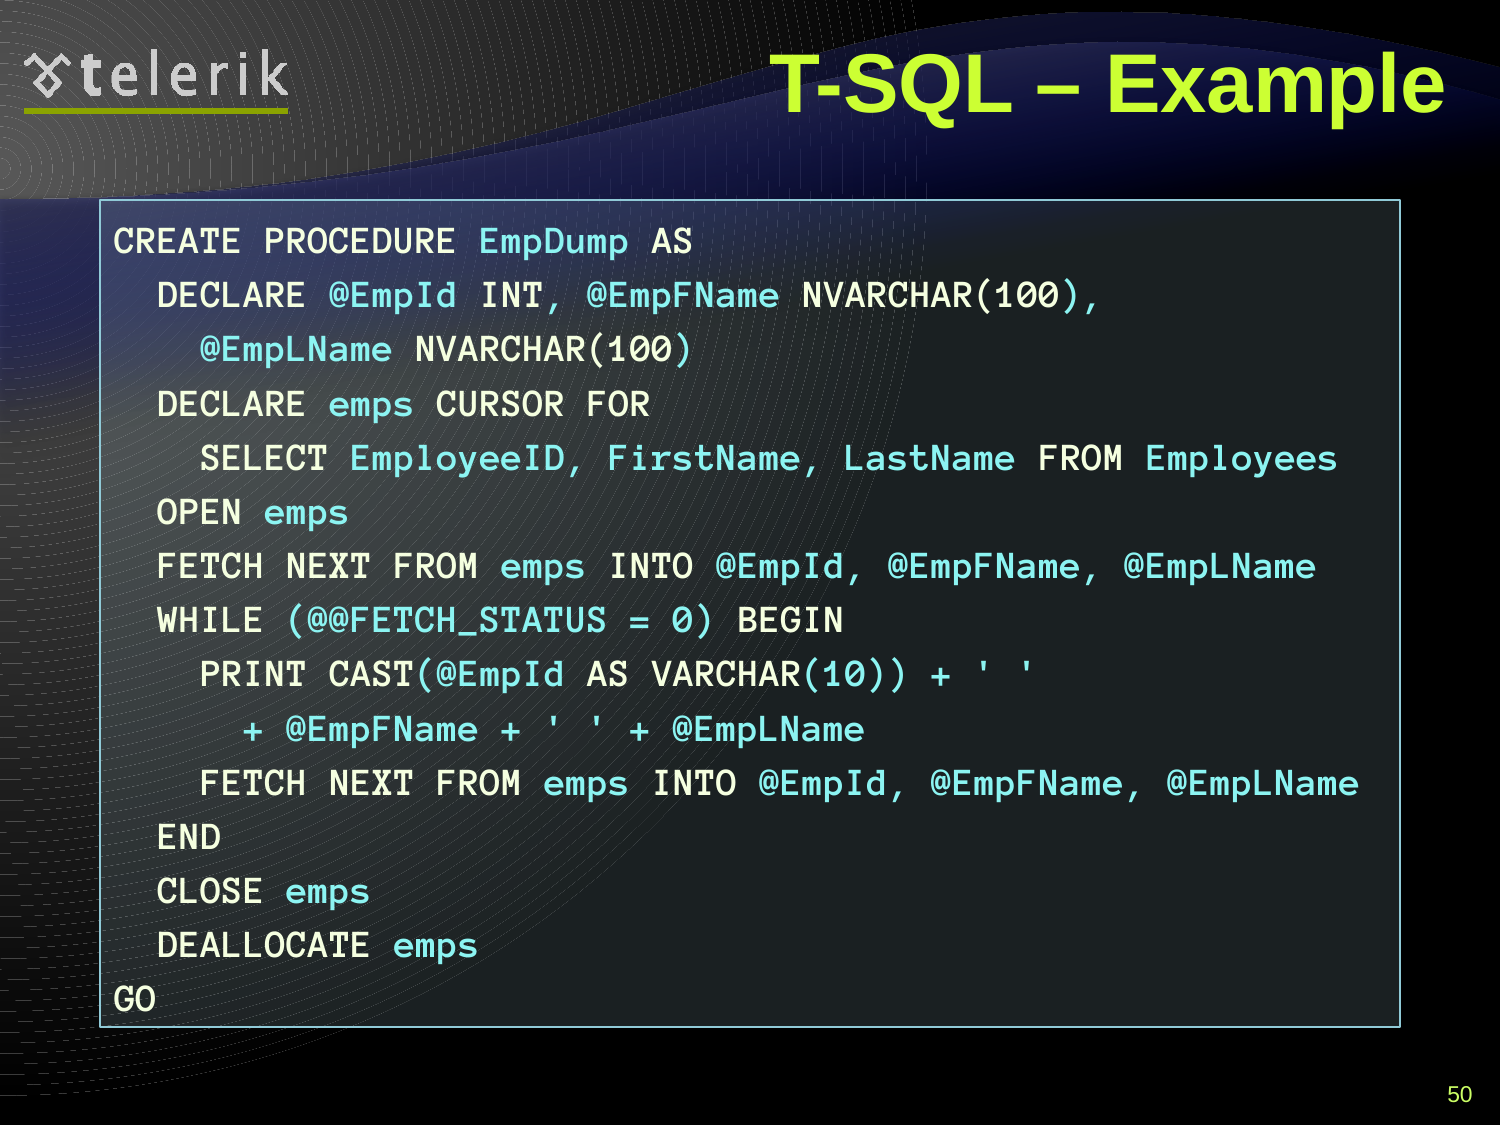

# T-SQL – Example
CREATE PROCEDURE EmpDump AS
  DECLARE @EmpId INT, @EmpFName NVARCHAR(100),
    @EmpLName NVARCHAR(100)
  DECLARE emps CURSOR FOR
    SELECT EmployeeID, FirstName, LastName FROM Employees
  OPEN emps
  FETCH NEXT FROM emps INTO @EmpId, @EmpFName, @EmpLName
  WHILE (@@FETCH_STATUS = 0) BEGIN
    PRINT CAST(@EmpId AS VARCHAR(10)) + ' '
      + @EmpFName + ' ' + @EmpLName
    FETCH NEXT FROM emps INTO @EmpId, @EmpFName, @EmpLName
  END
  CLOSE emps
  DEALLOCATE emps
GO
50